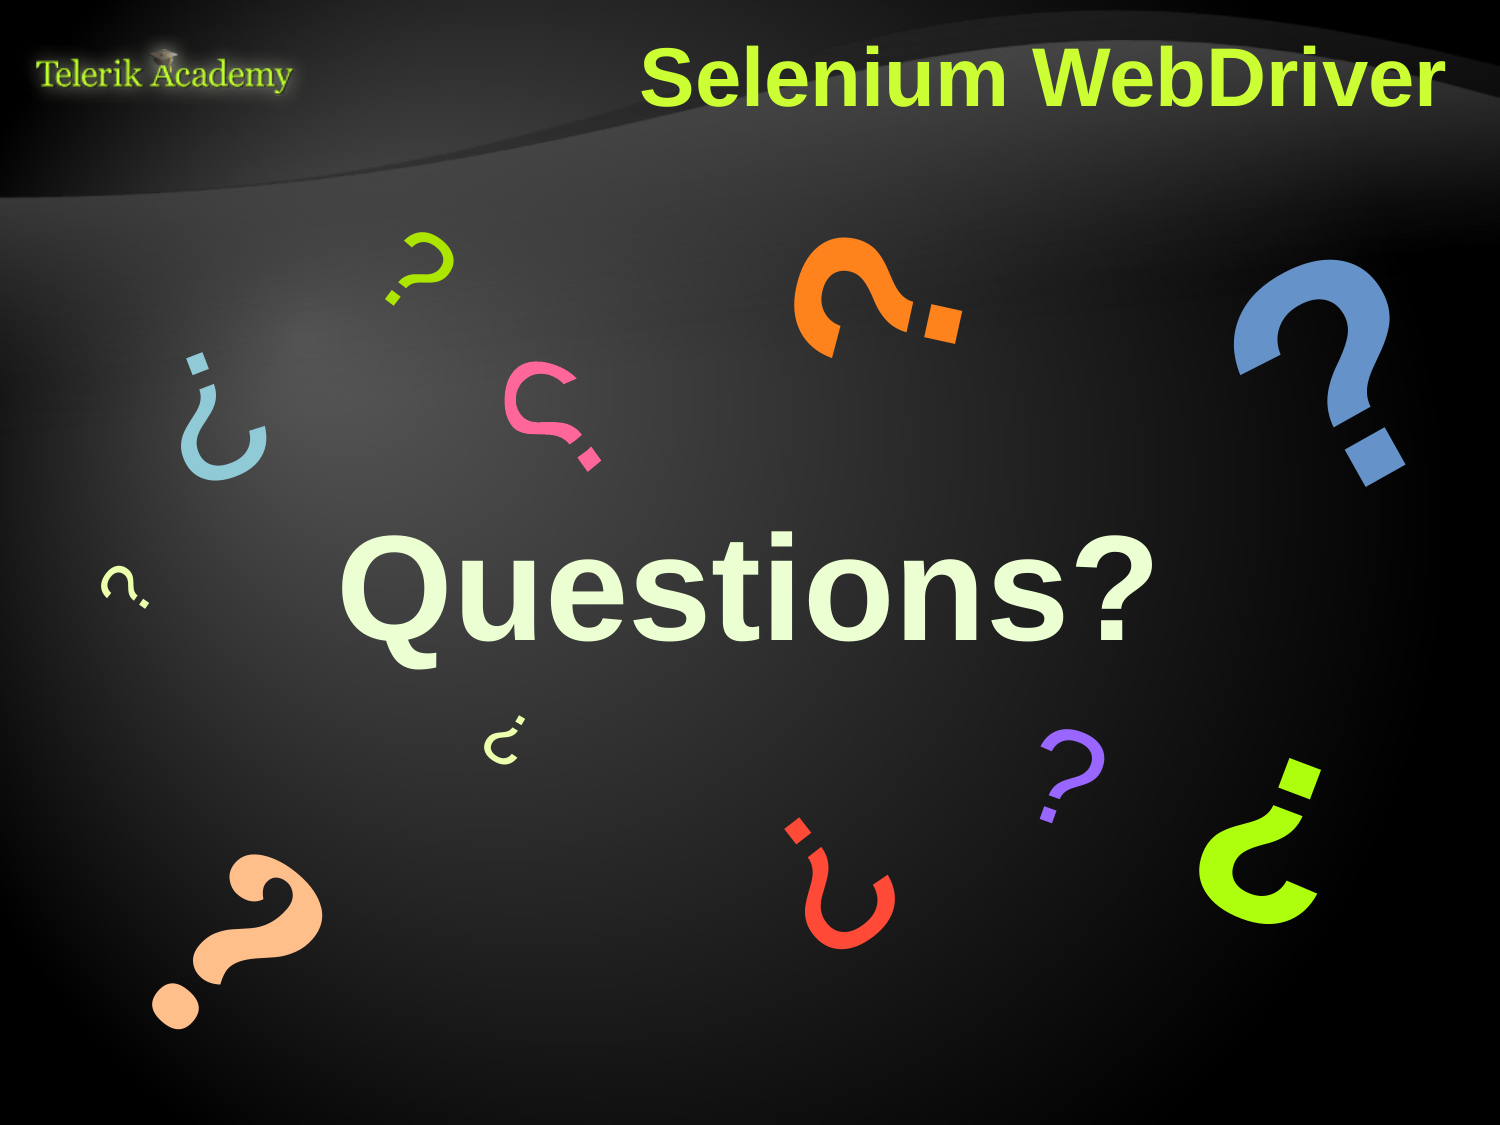

# Selenium WebDriver
?
?
?
?
?
Questions?
?
?
?
?
?
?